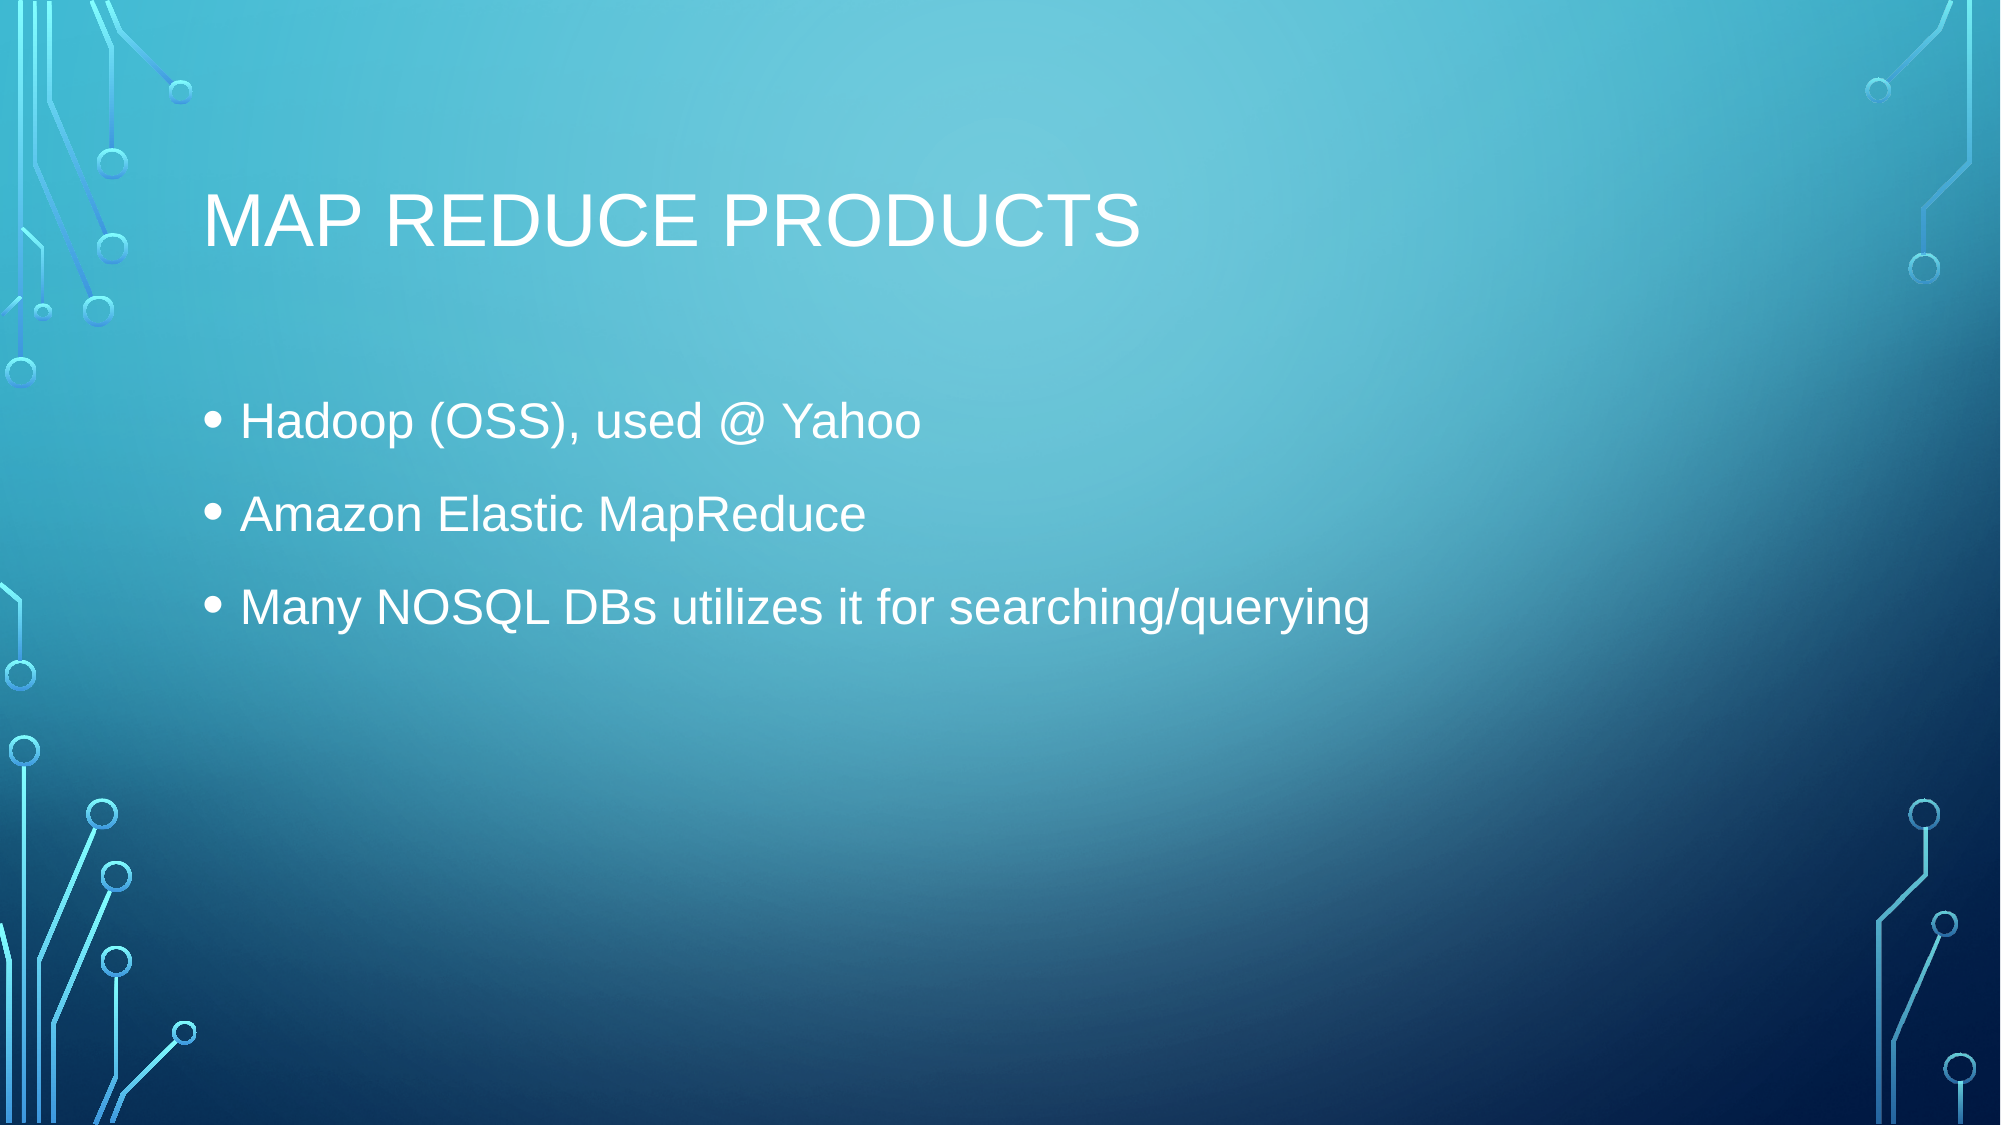

# Map Reduce Products
Hadoop (OSS), used @ Yahoo
Amazon Elastic MapReduce
Many NOSQL DBs utilizes it for searching/querying